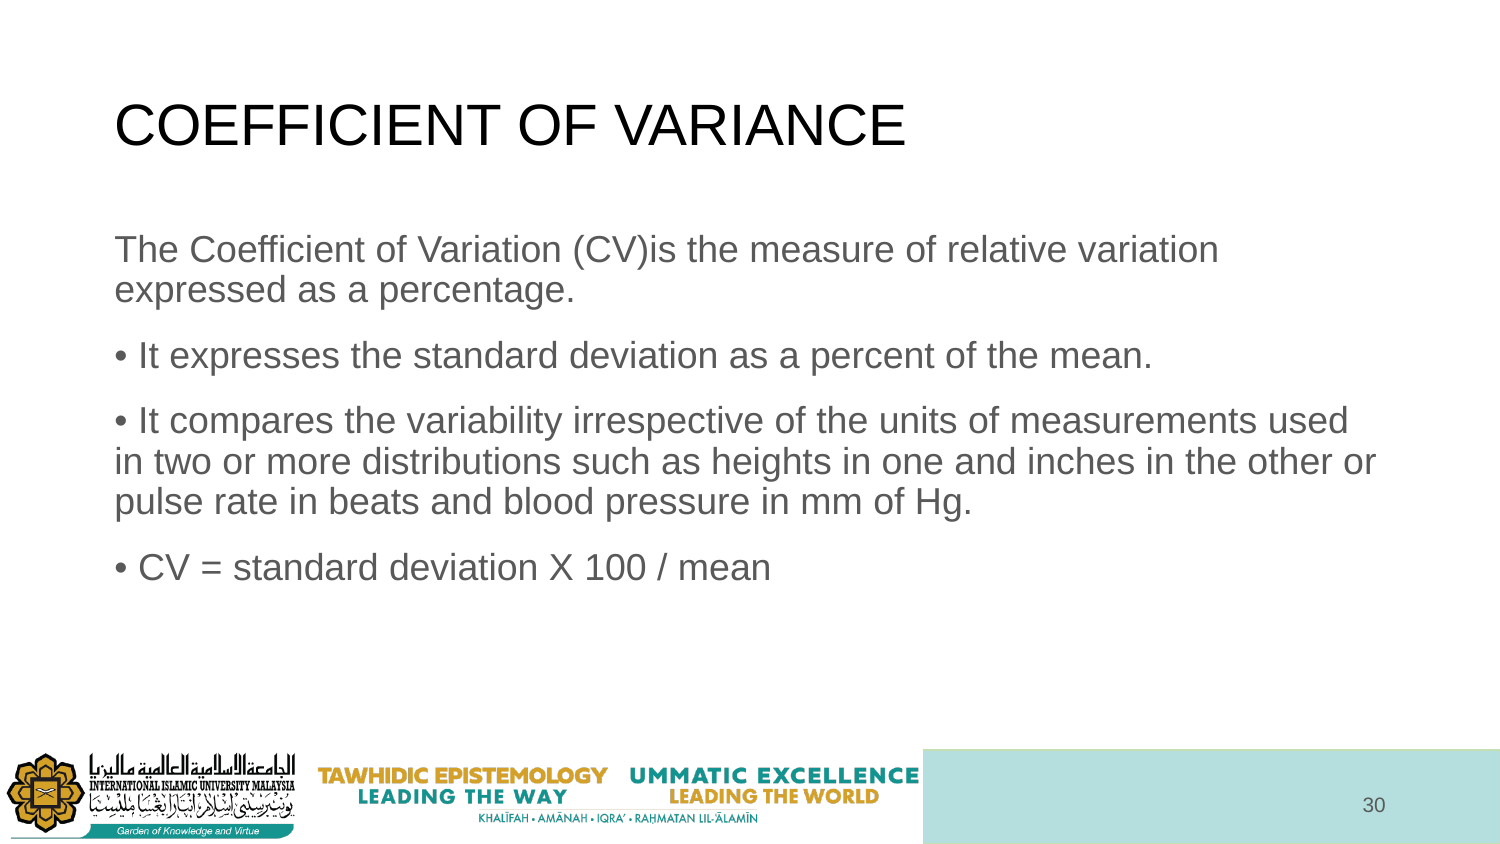

# COEFFICIENT OF VARIANCE
The Coefficient of Variation (CV)is the measure of relative variation expressed as a percentage.
• It expresses the standard deviation as a percent of the mean.
• It compares the variability irrespective of the units of measurements used in two or more distributions such as heights in one and inches in the other or pulse rate in beats and blood pressure in mm of Hg.
• CV = standard deviation X 100 / mean
30